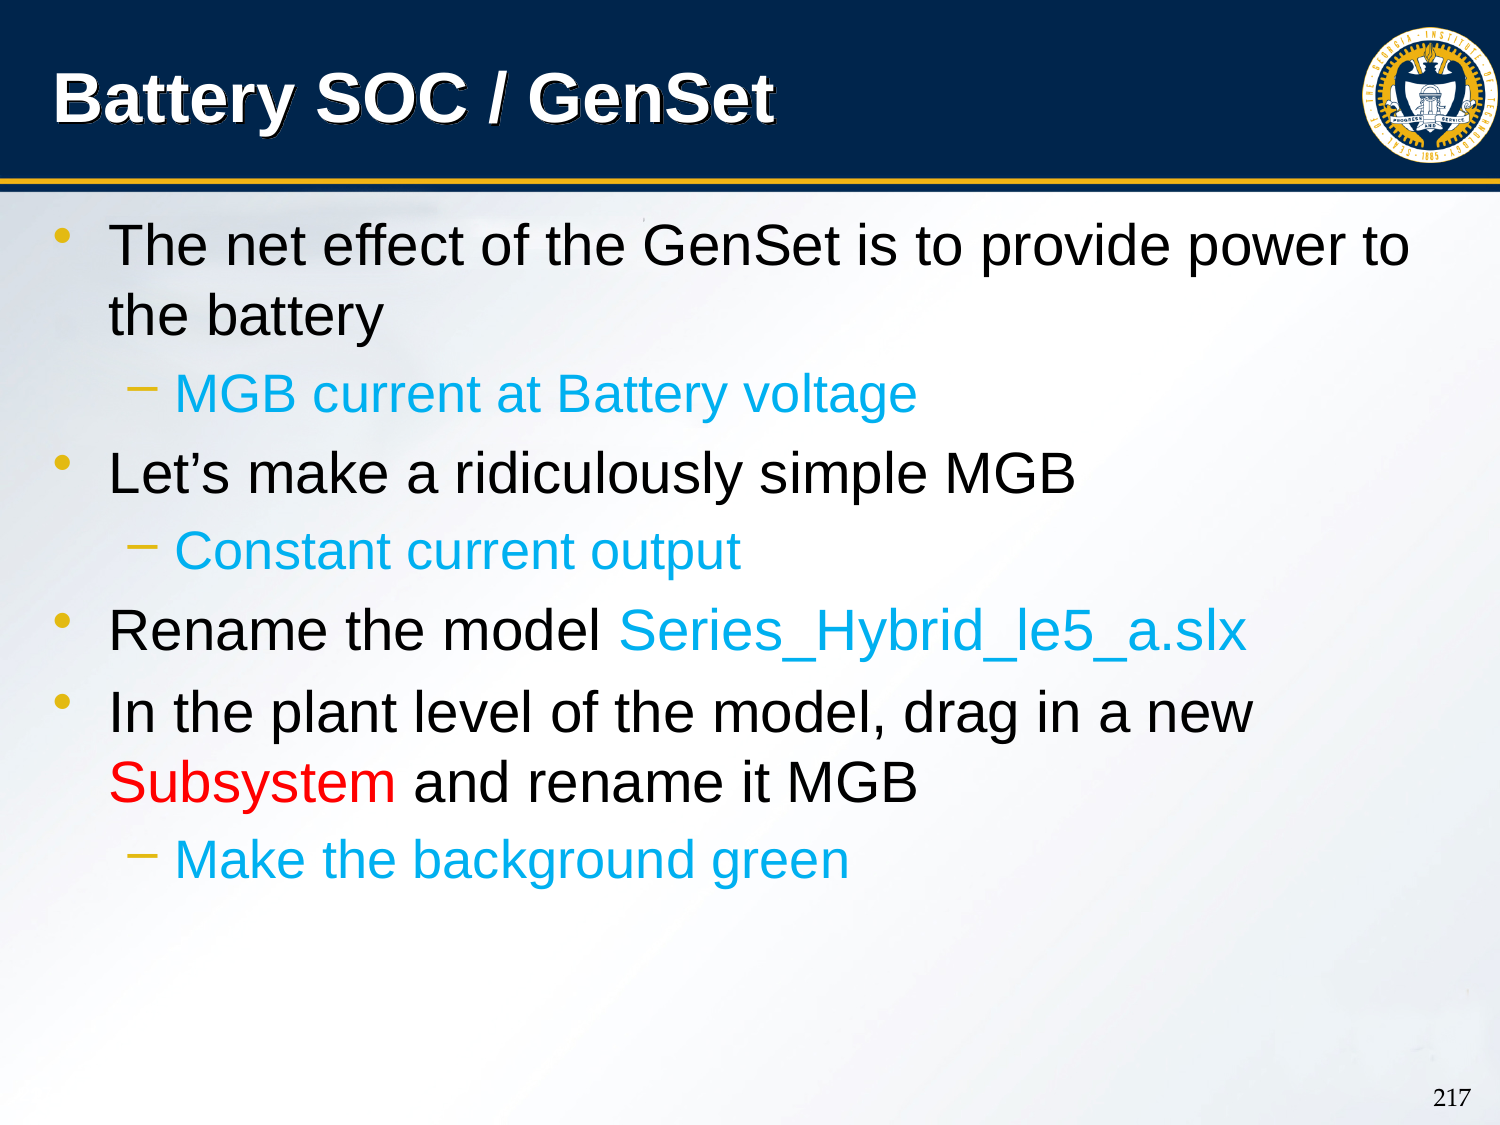

# Battery SOC / GenSet

The net effect of the GenSet is to provide power to the battery
MGB current at Battery voltage
Let’s make a ridiculously simple MGB
Constant current output
Rename the model Series_Hybrid_le5_a.slx
In the plant level of the model, drag in a new Subsystem and rename it MGB
Make the background green